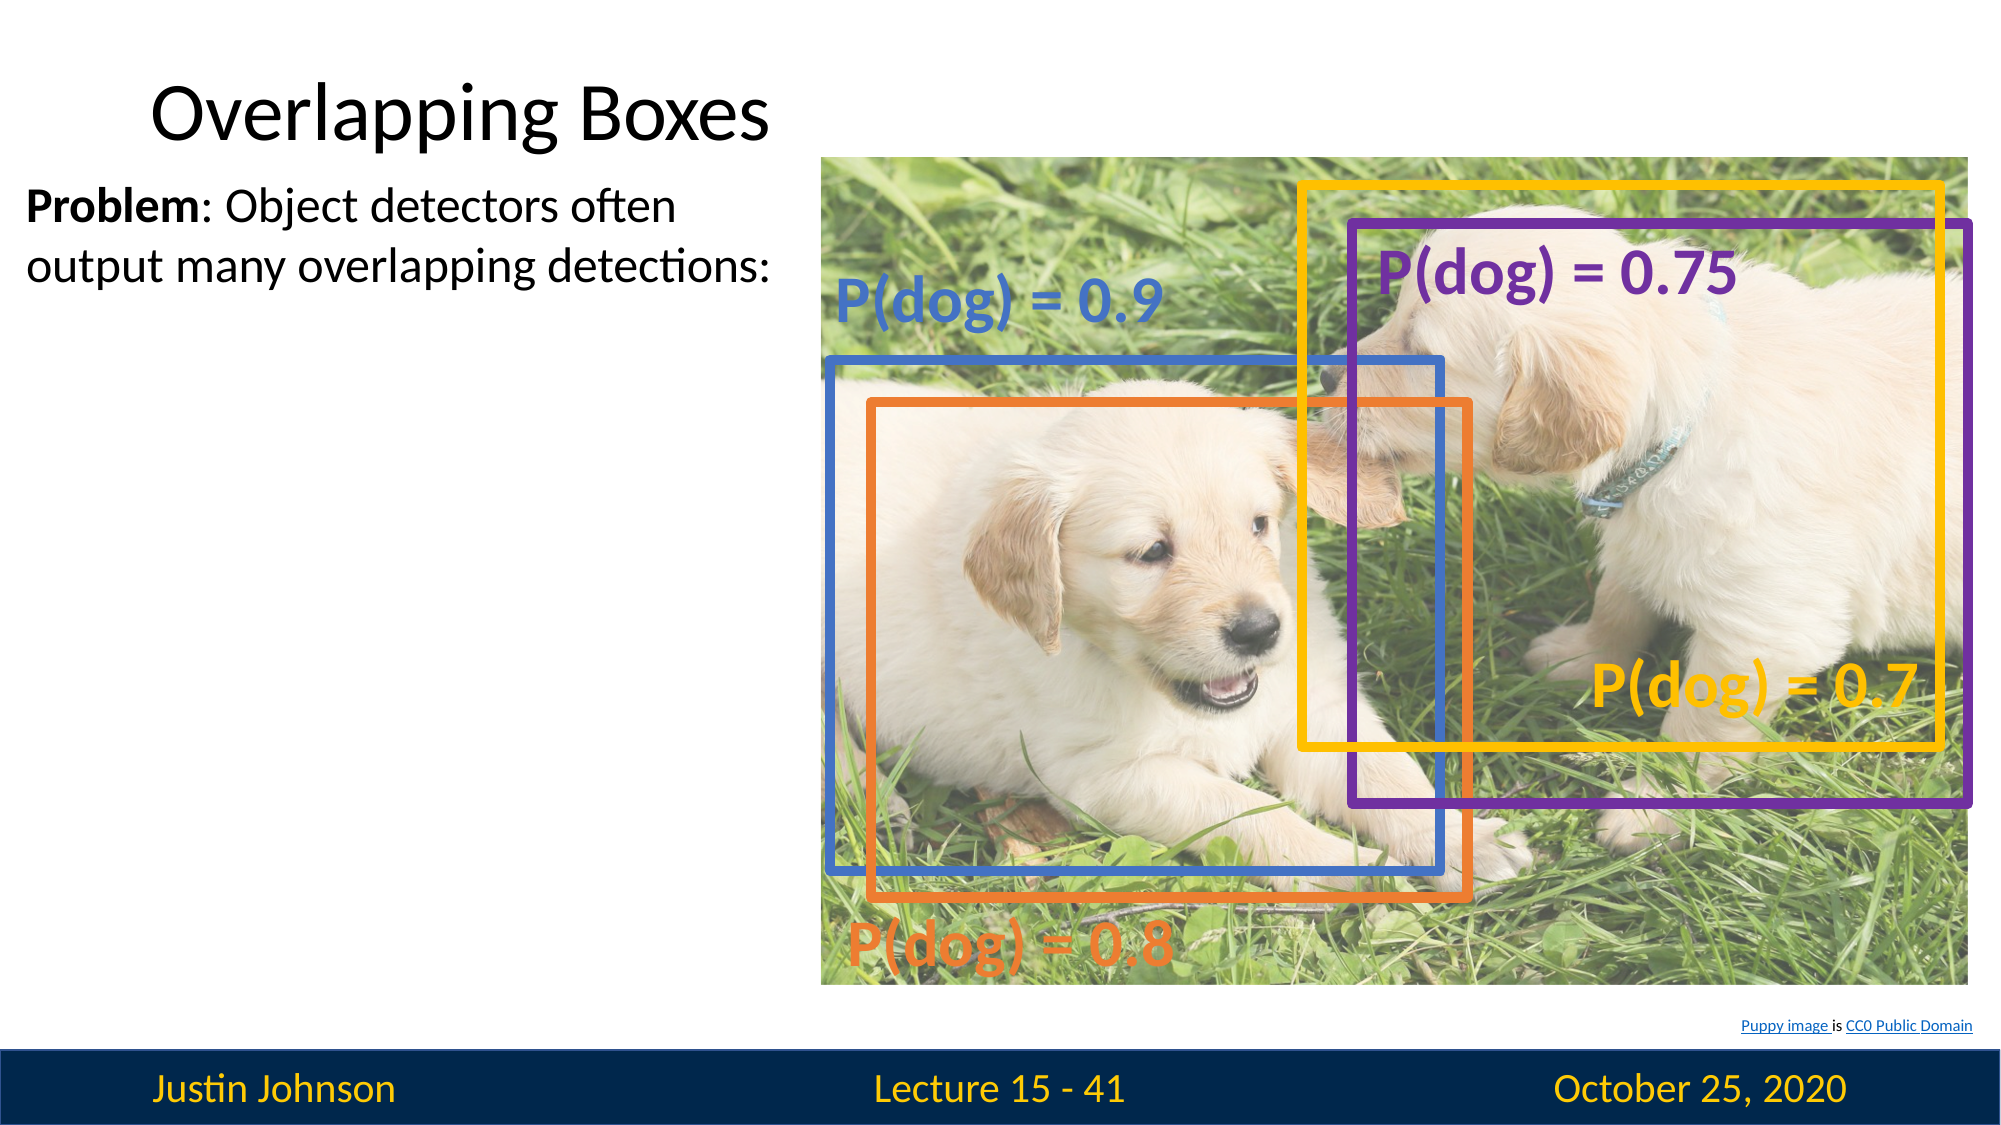

Overlapping Boxes
Problem: Object detectors often  output many overlapping detections:

P(dog) = 0.75
P(dog) = 0.9
P(dog) = 0.7
P(dog) = 0.8
Puppy image is CC0 Public Domain
Justin Johnson
October 25, 2020
Lecture 15 - 41